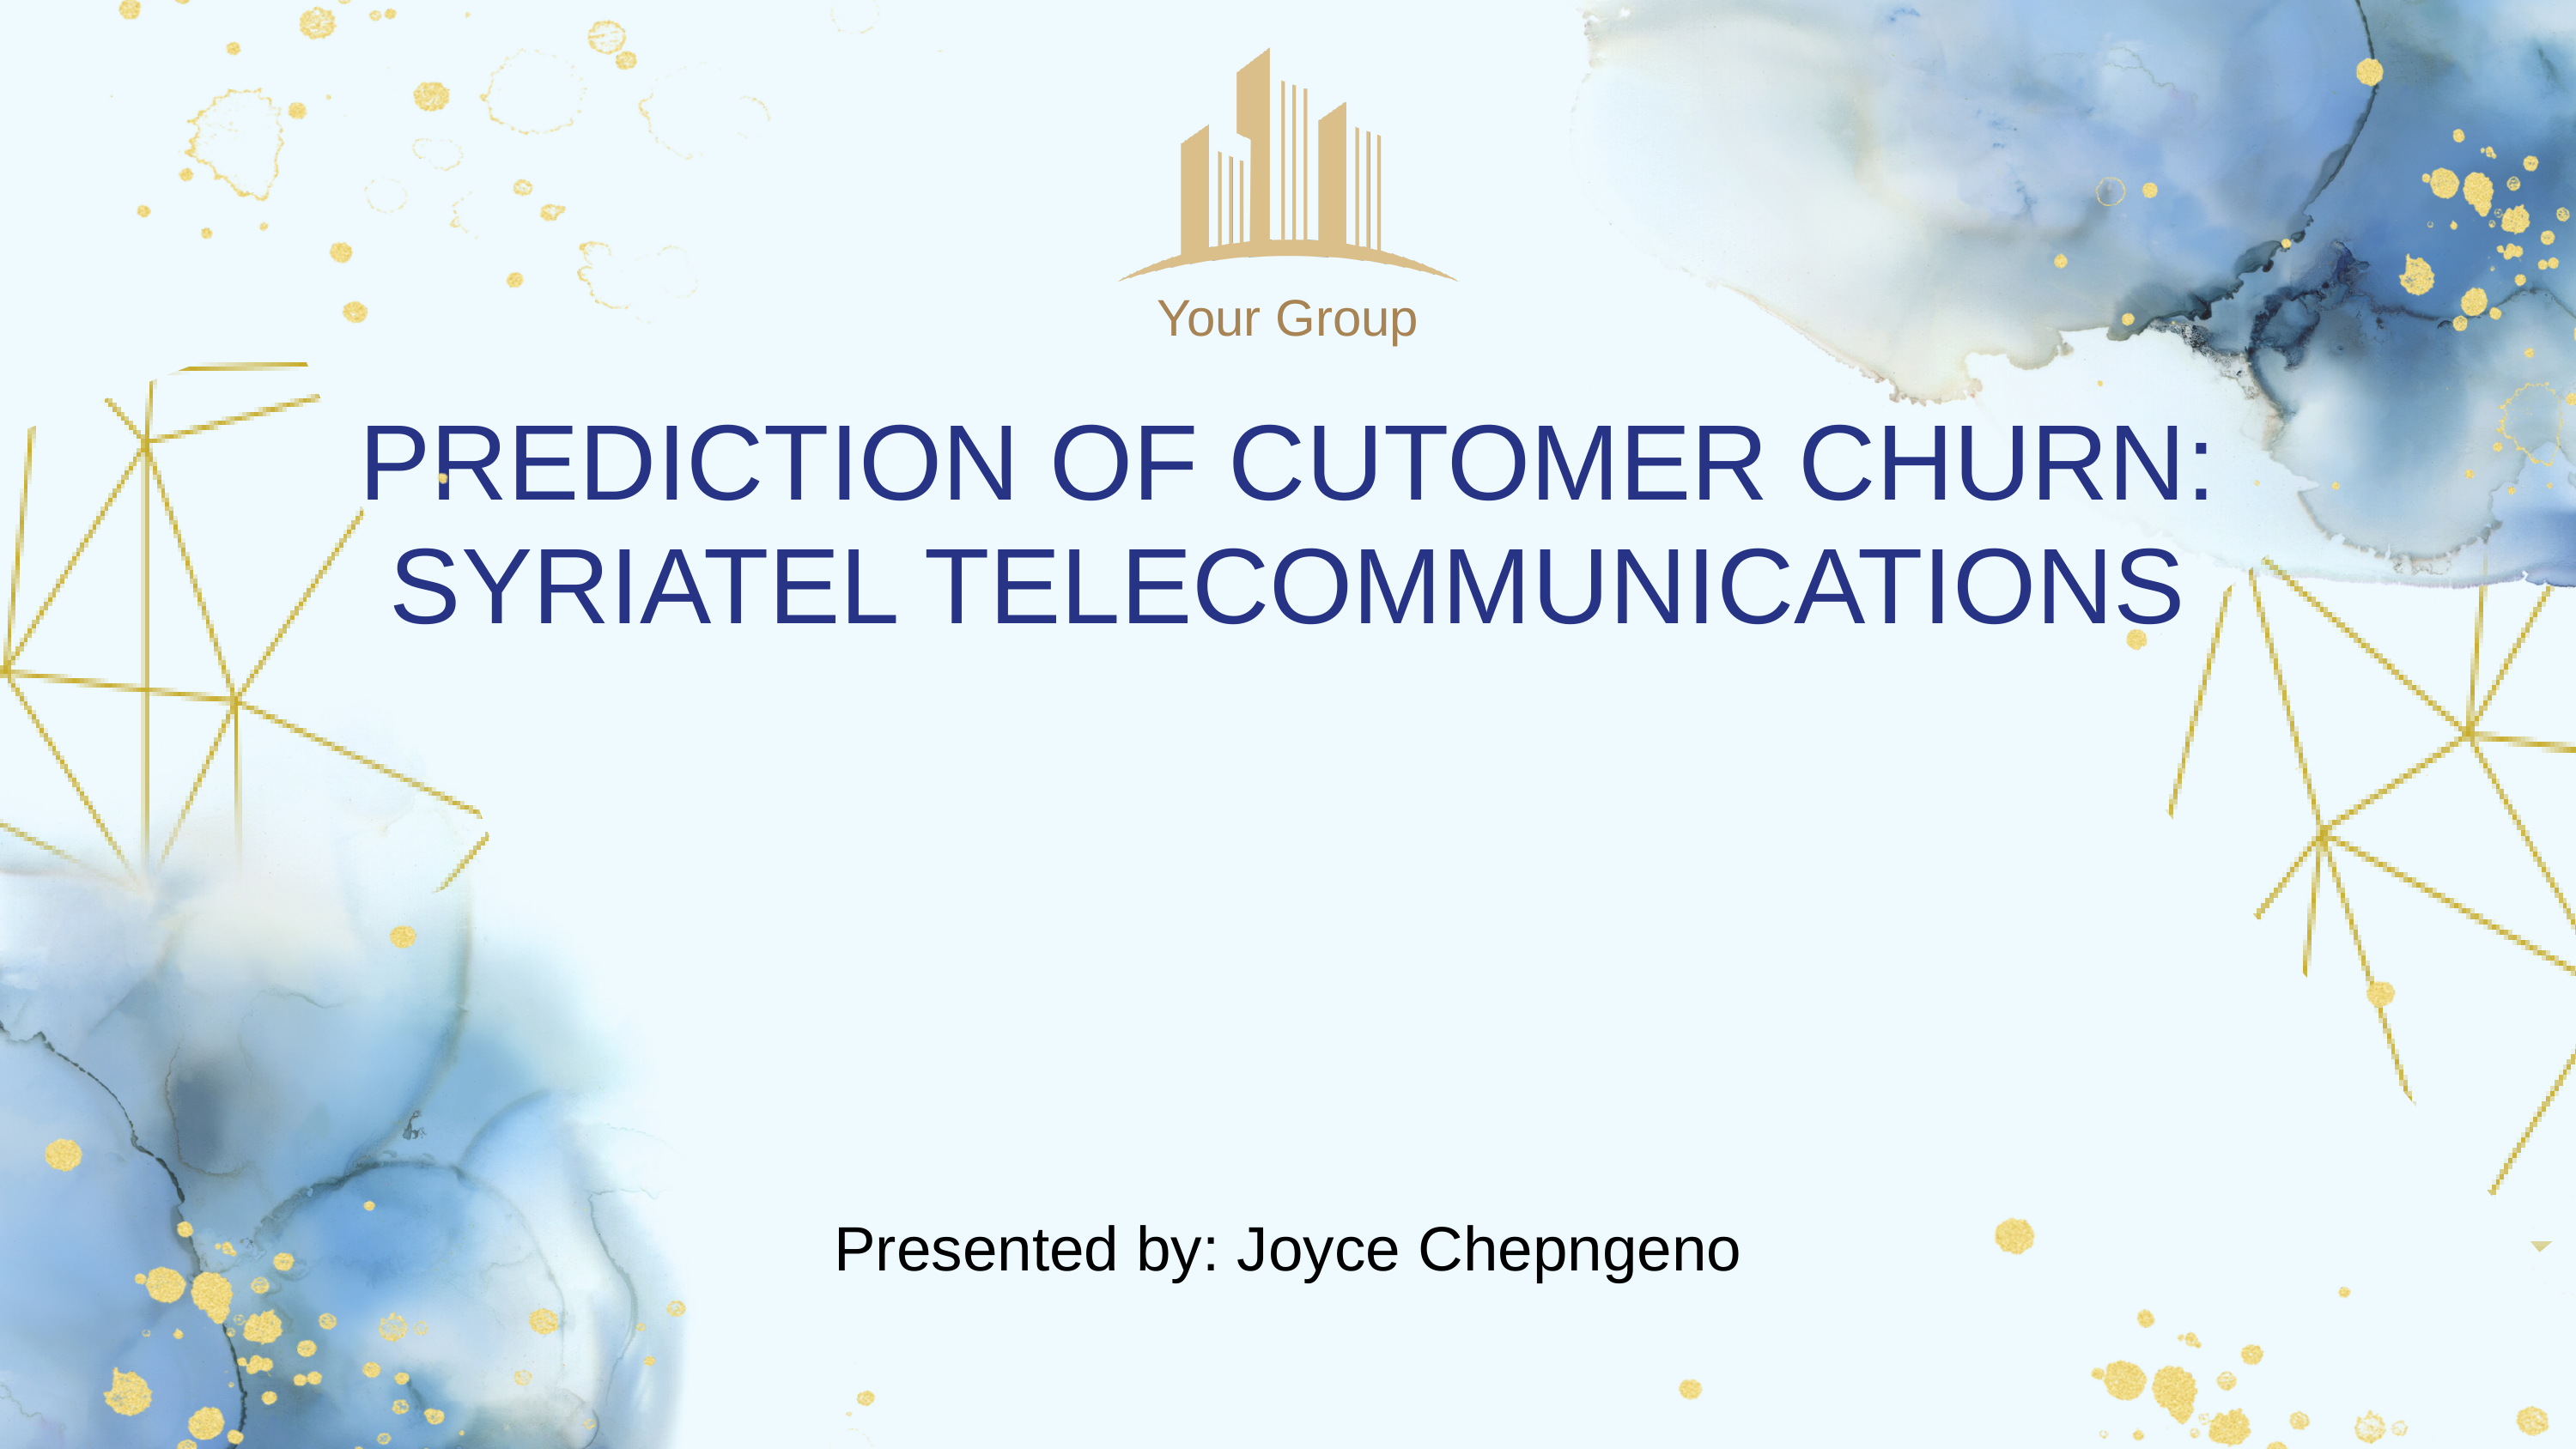

Your Group
PREDICTION OF CUTOMER CHURN: SYRIATEL TELECOMMUNICATIONS

Presented by: Joyce Chepngeno